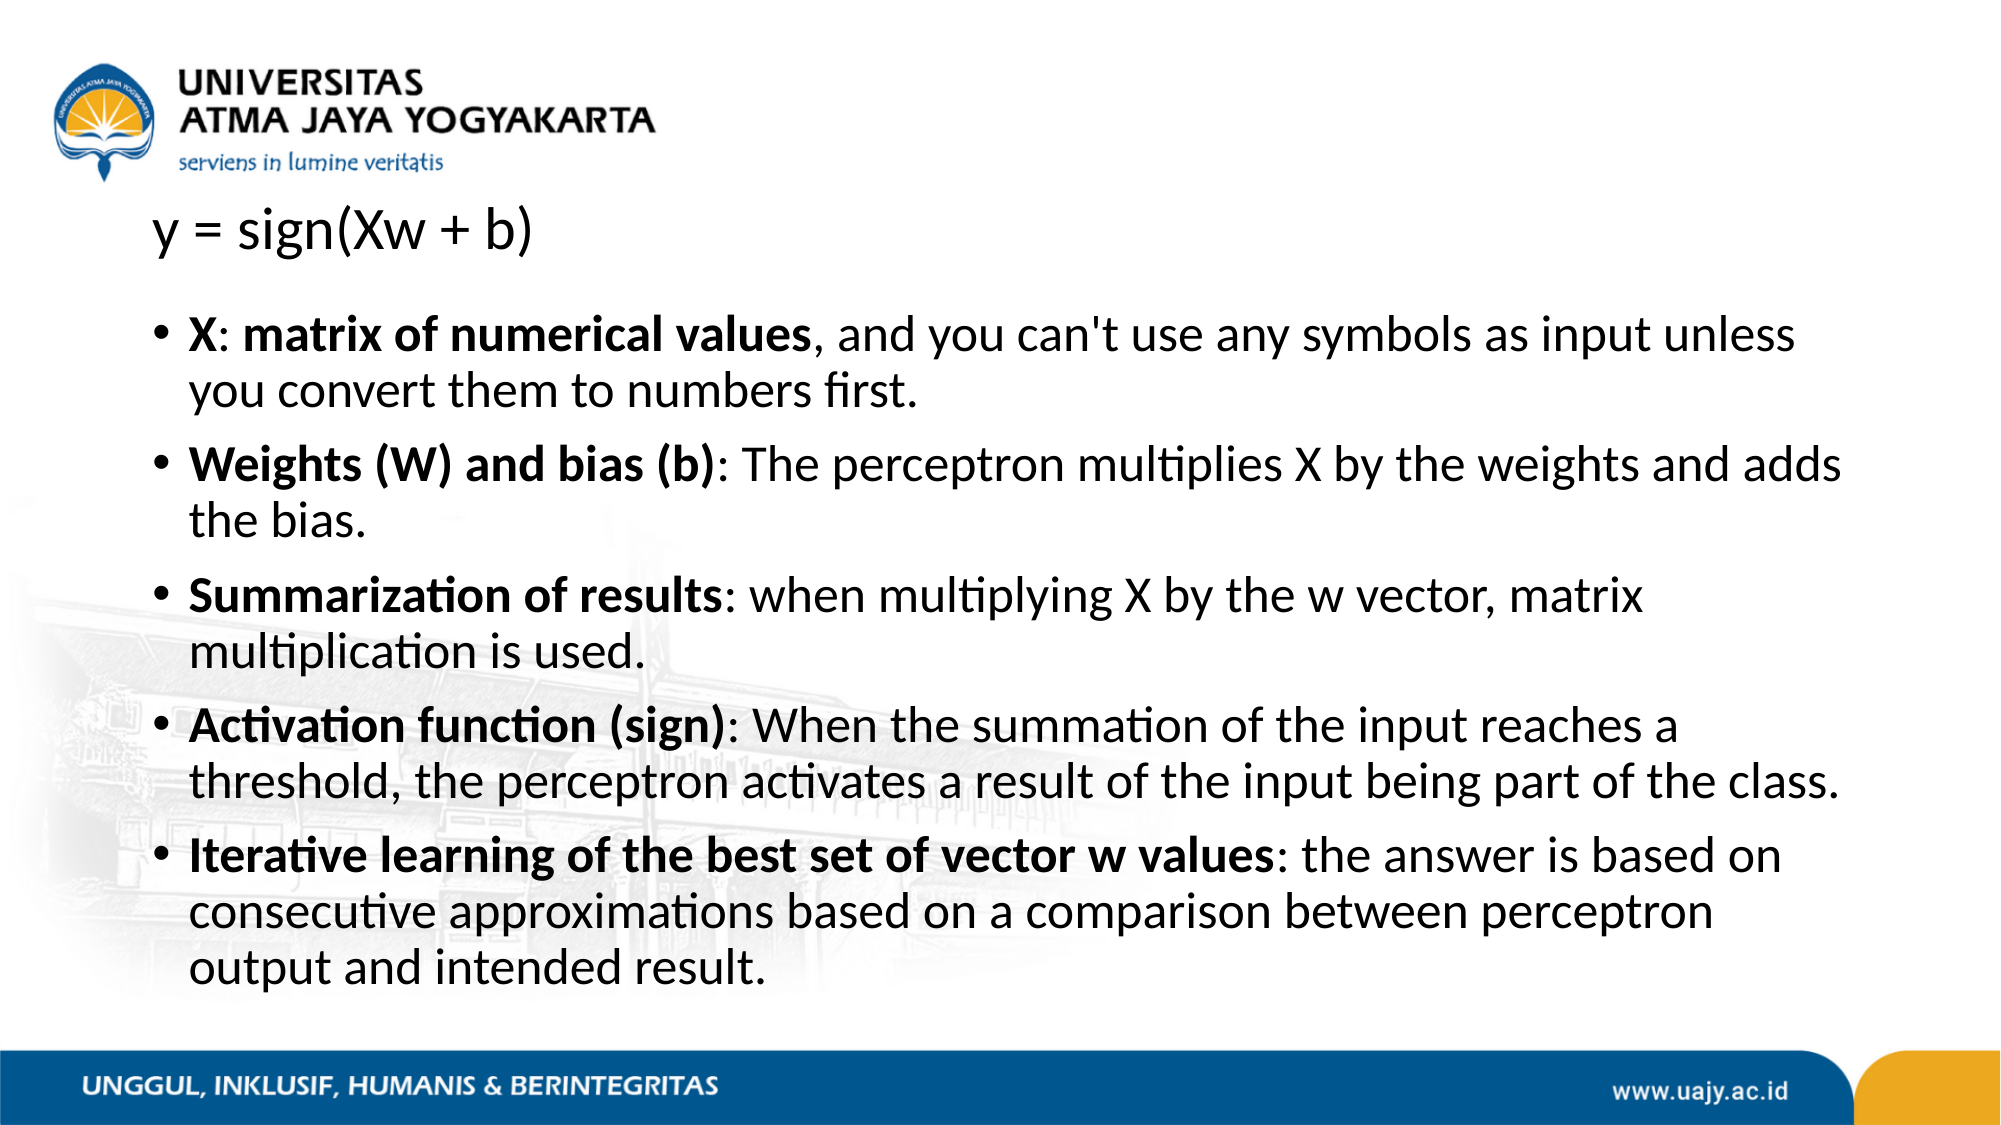

# y = sign(Xw + b)
X: matrix of numerical values, and you can't use any symbols as input unless you convert them to numbers first.
Weights (W) and bias (b): The perceptron multiplies X by the weights and adds the bias.
Summarization of results: when multiplying X by the w vector, matrix multiplication is used.
Activation function (sign): When the summation of the input reaches a threshold, the perceptron activates a result of the input being part of the class.
Iterative learning of the best set of vector w values: the answer is based on consecutive approximations based on a comparison between perceptron output and intended result.